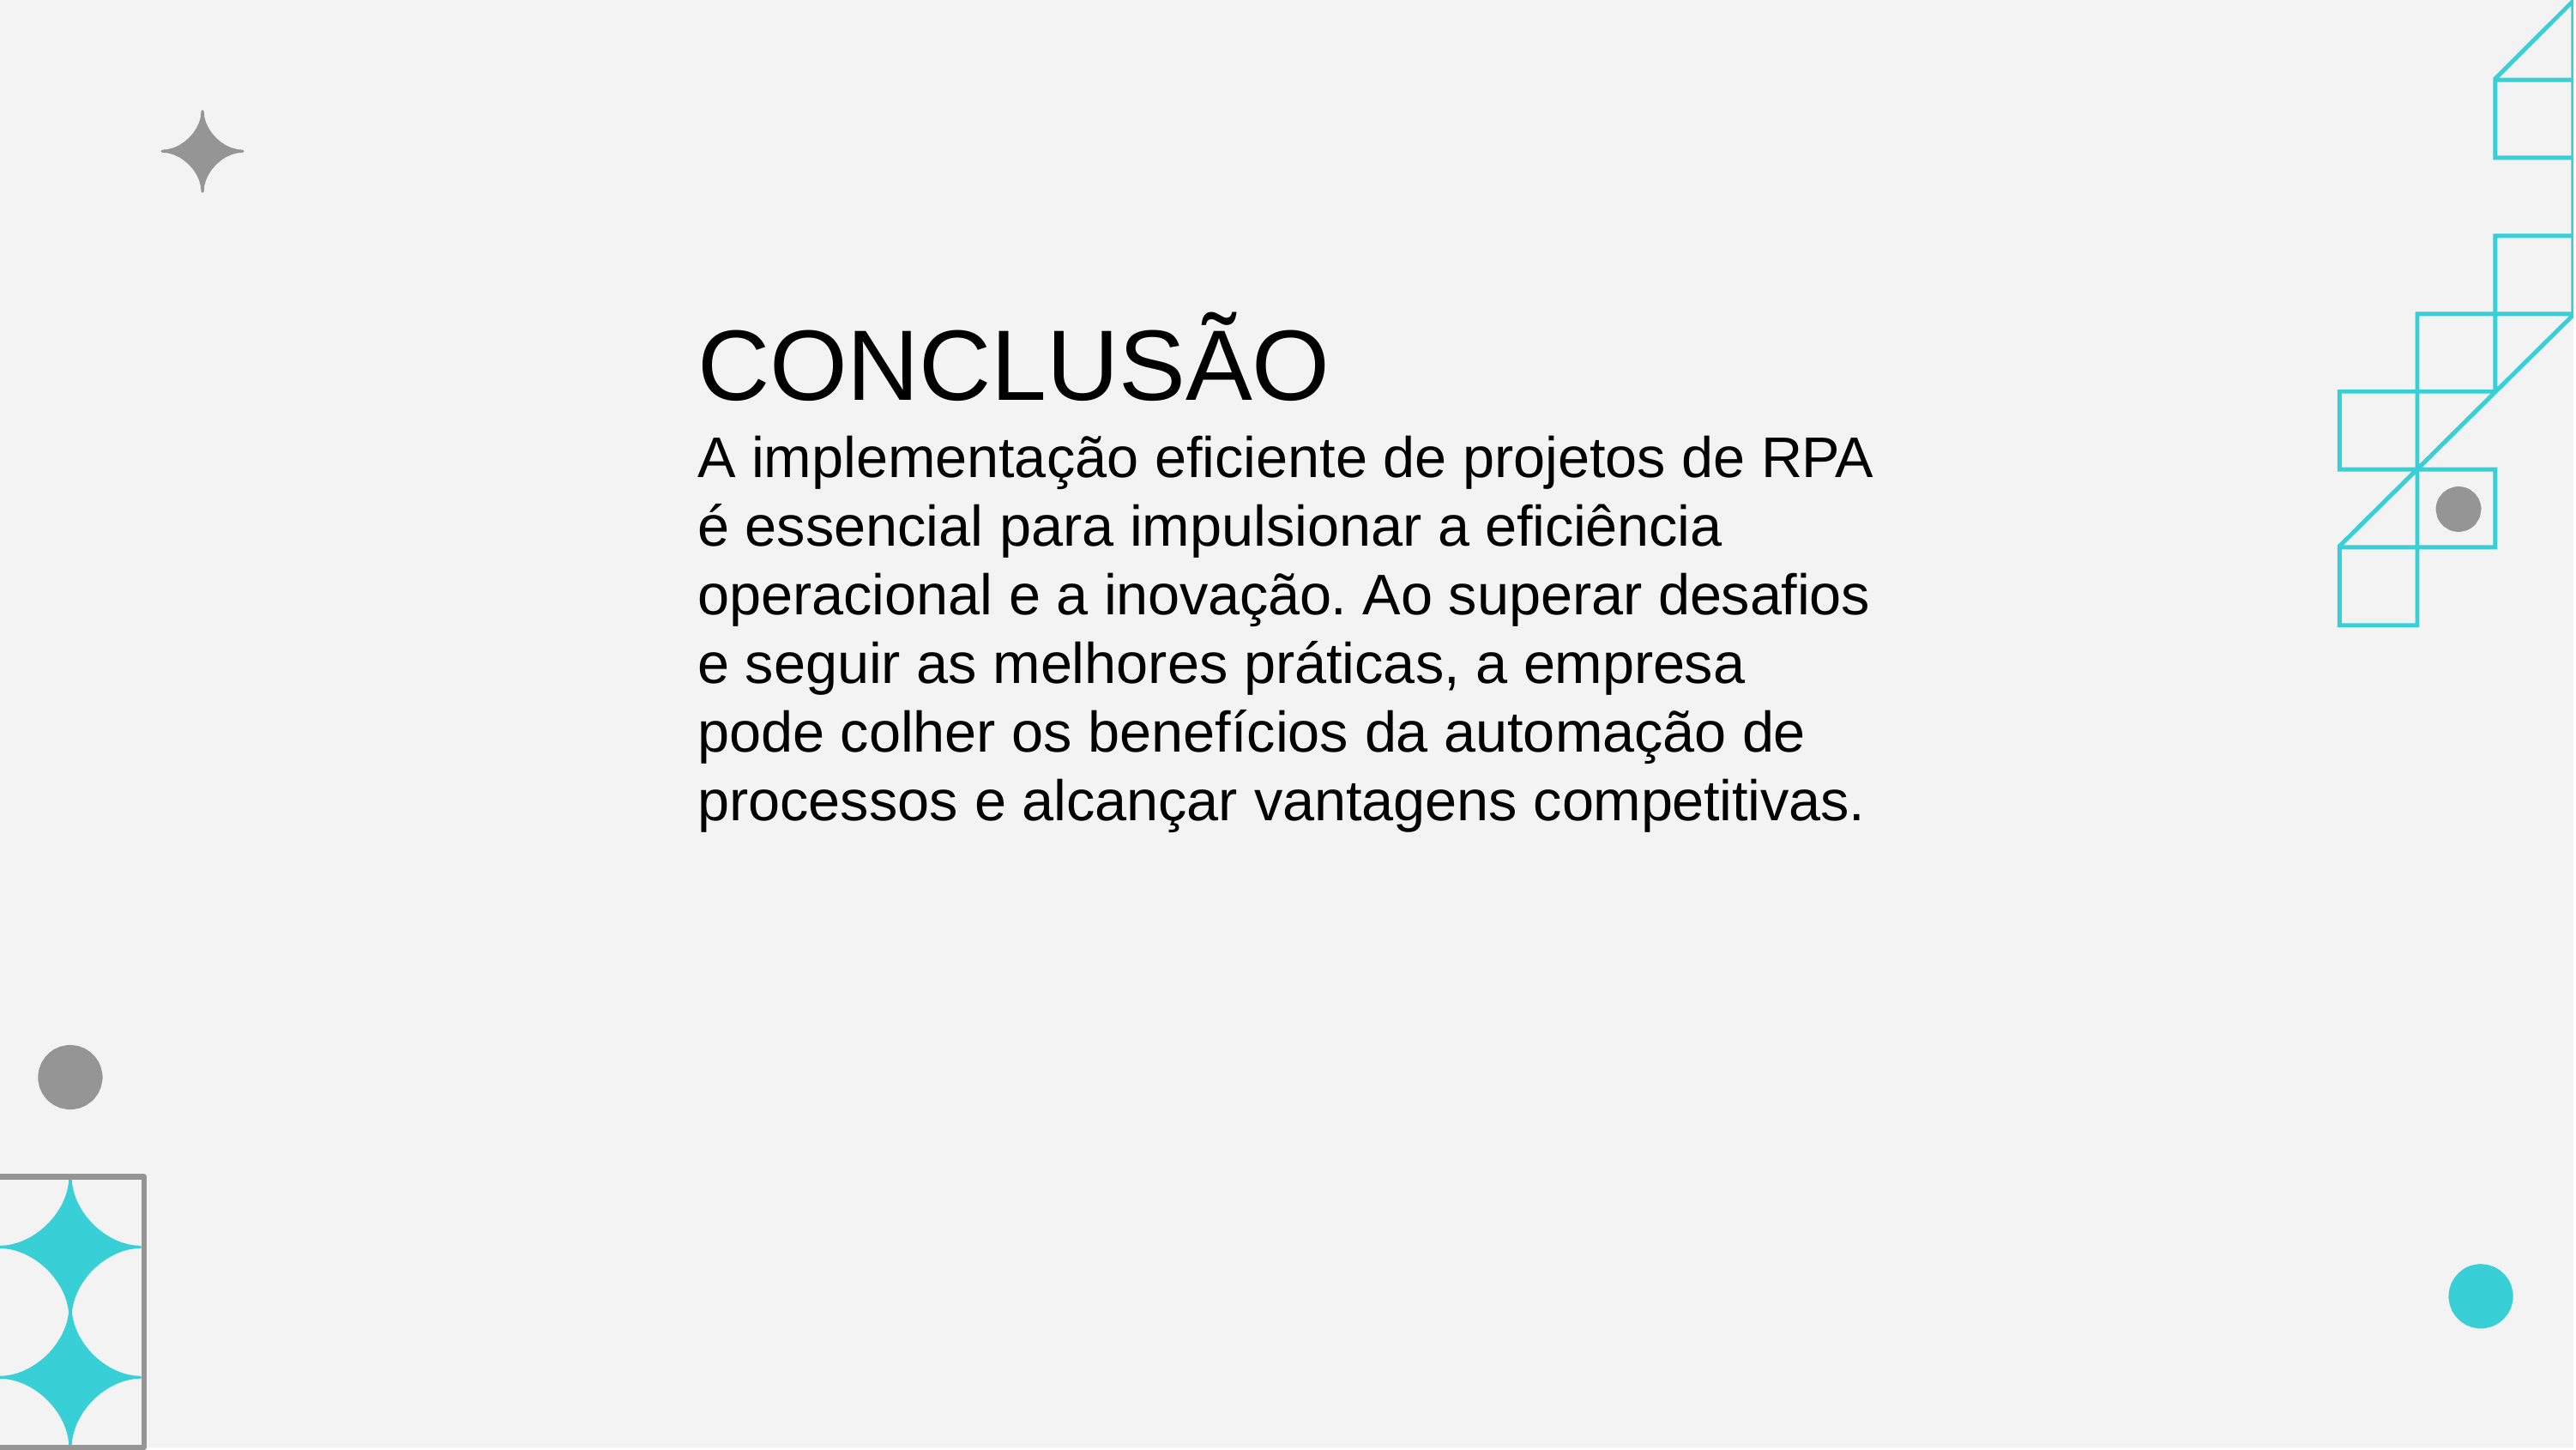

CONCLUSÃO
A implementação eficiente de projetos de RPA é essencial para impulsionar a eficiência operacional e a inovação. Ao superar desafios e seguir as melhores práticas, a empresa pode colher os benefícios da automação de processos e alcançar vantagens competitivas.